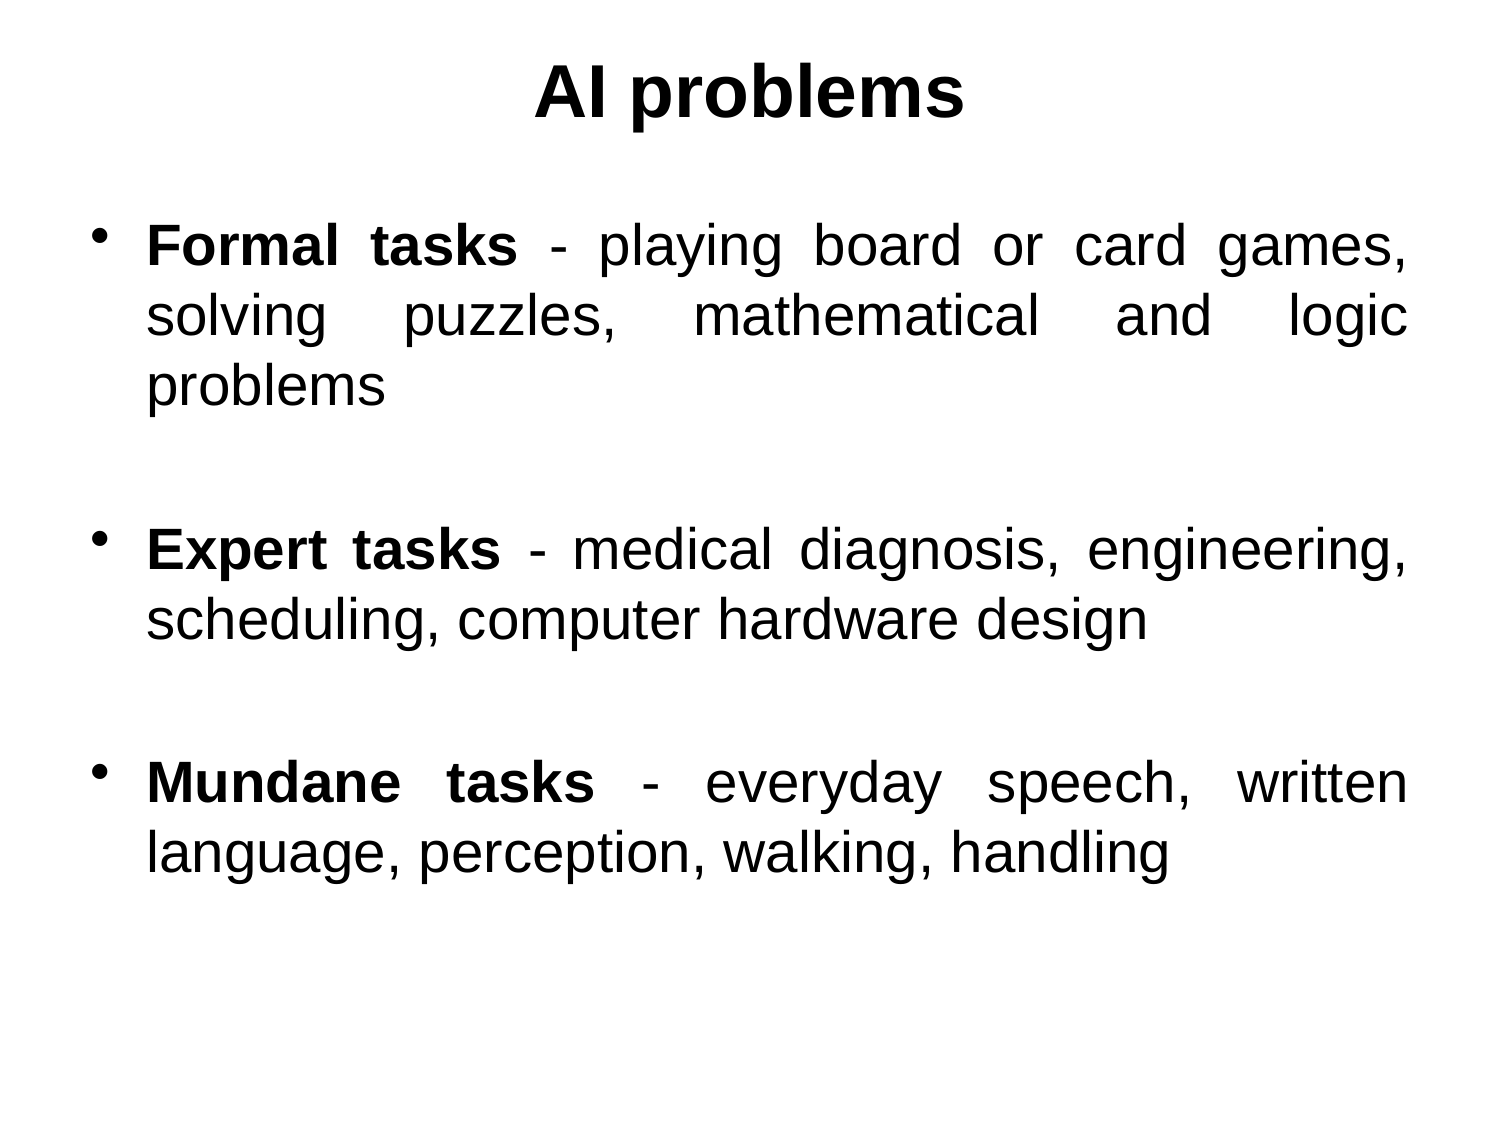

# AI problems
Formal tasks - playing board or card games, solving puzzles, mathematical and logic problems

Expert tasks - medical diagnosis, engineering, scheduling, computer hardware design

Mundane tasks - everyday speech, written language, perception, walking, handling